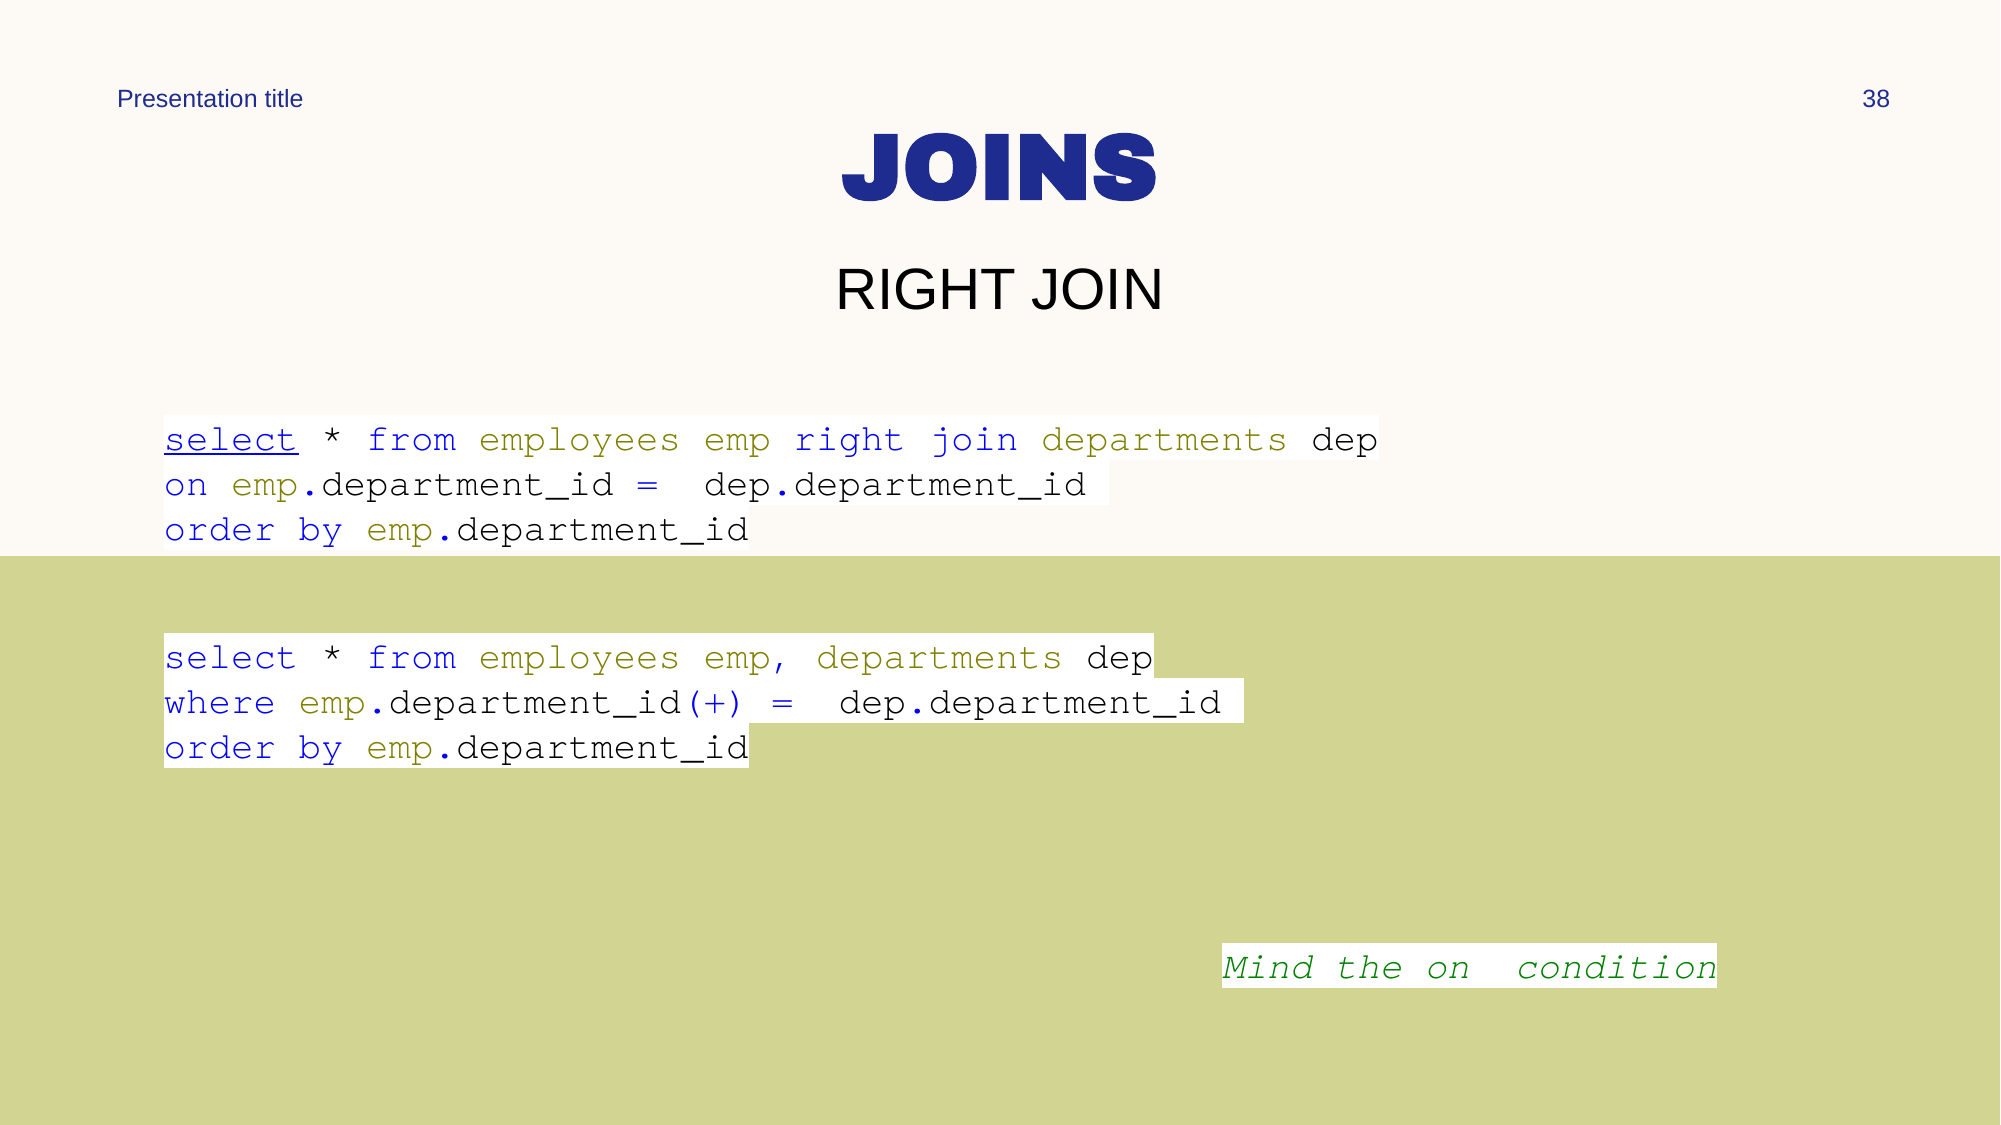

Presentation title
38
# JOINS
RIGHT JOIN
select * from employees emp right join departments dep
on emp.department_id =  dep.department_id
order by emp.department_id
select * from employees emp, departments dep
where emp.department_id(+) =  dep.department_id
order by emp.department_id
Mind the on  condition